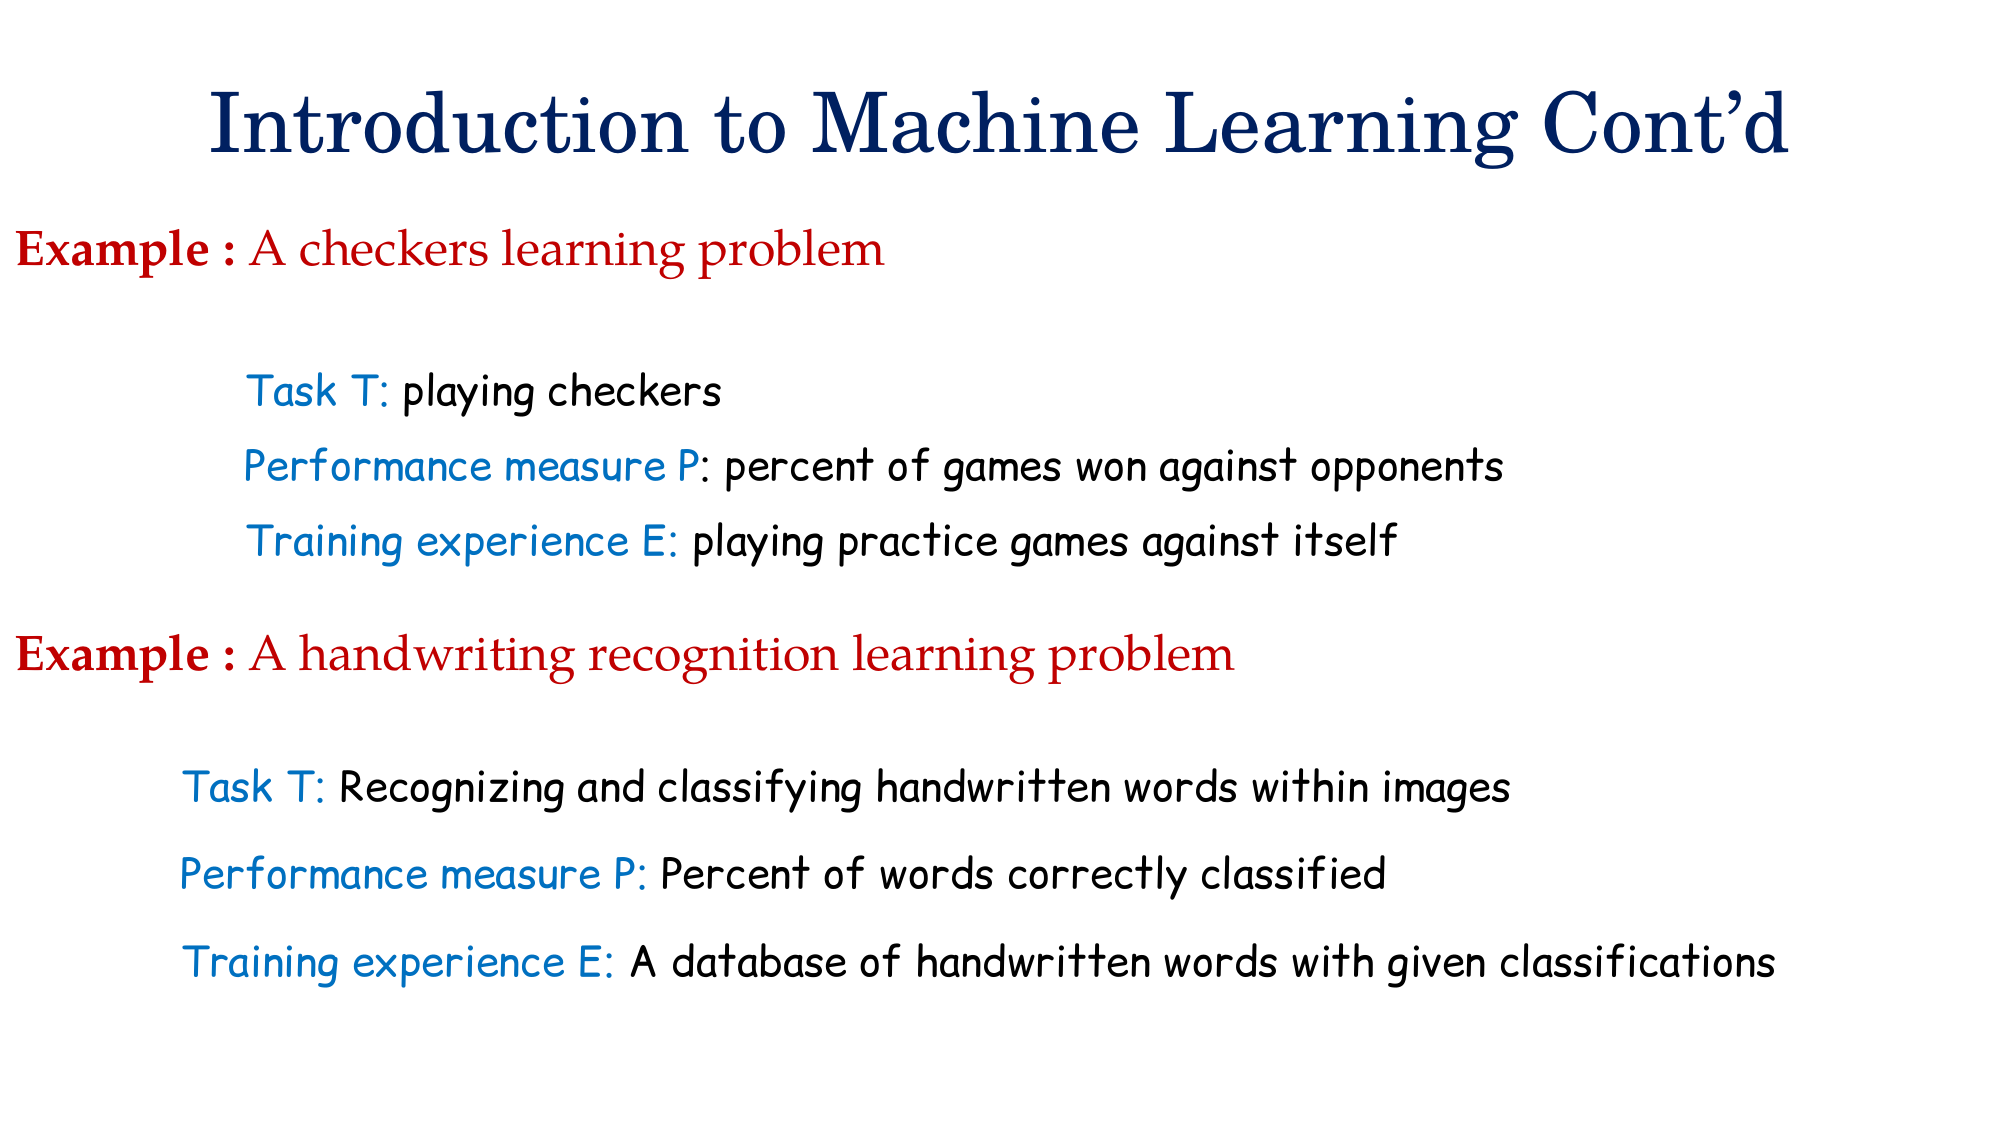

# Introduction to Machine Learning Cont’d
Example : A checkers learning problem
Task T: playing checkers
Performance measure P: percent of games won against opponents
Training experience E: playing practice games against itself
Example : A handwriting recognition learning problem
Task T: Recognizing and classifying handwritten words within images
Performance measure P: Percent of words correctly classified
Training experience E: A database of handwritten words with given classifications